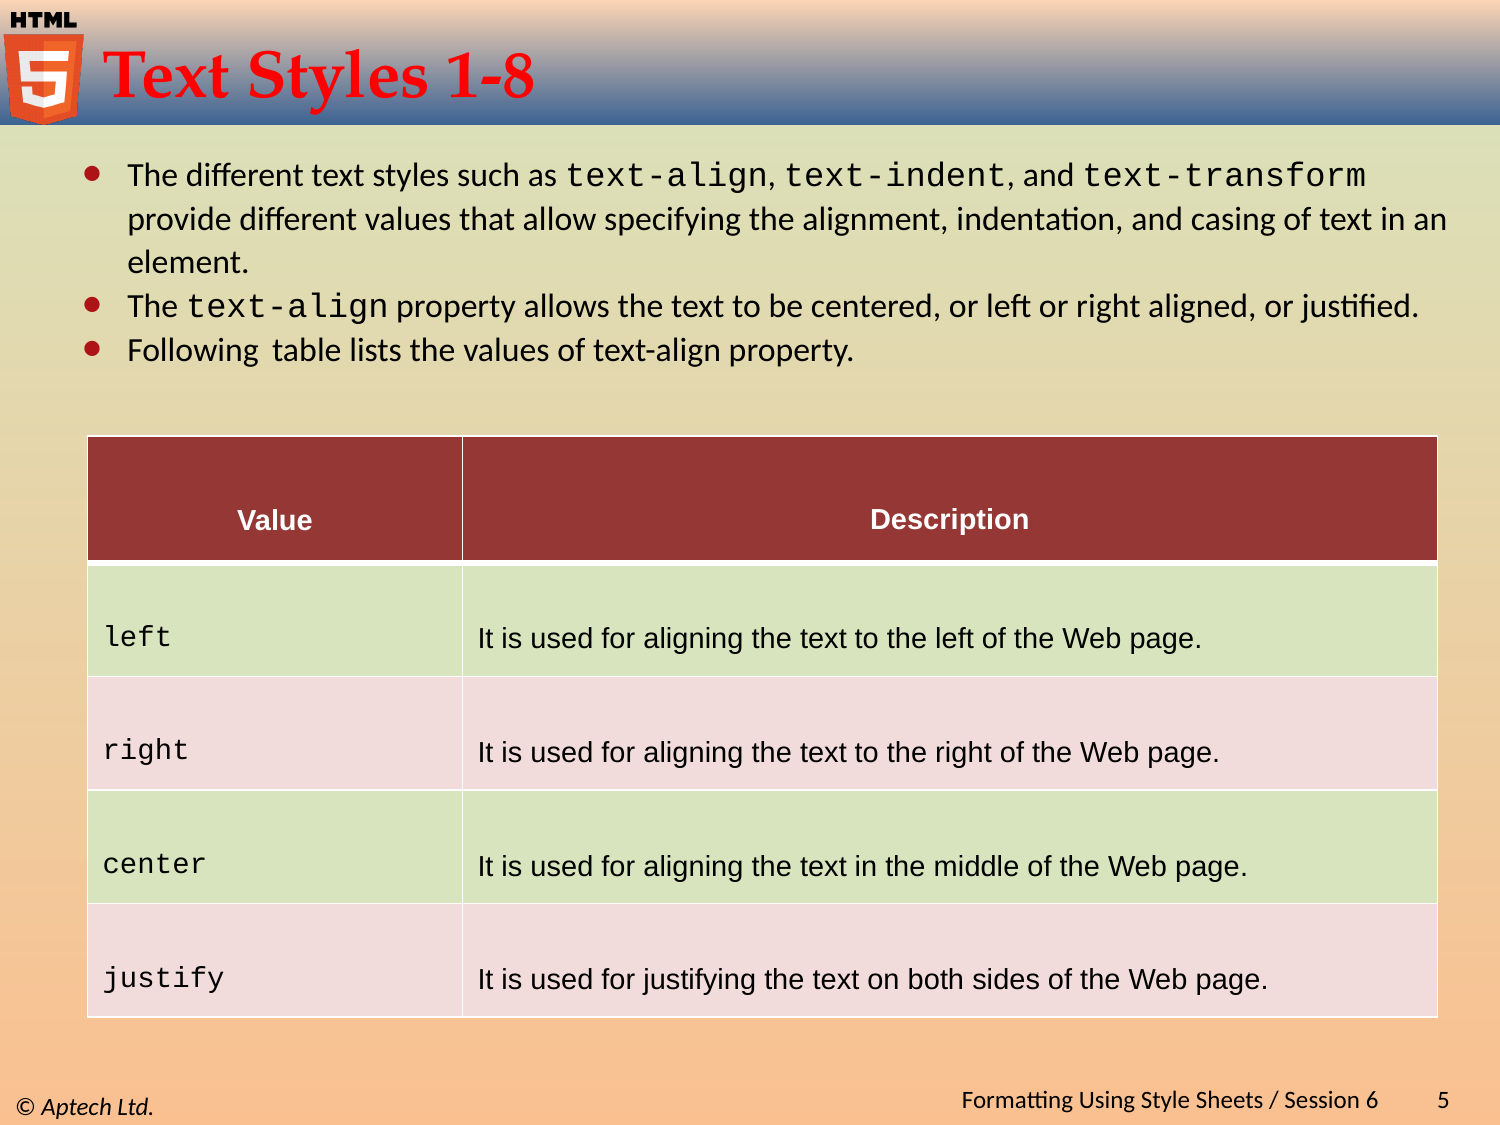

# Text Styles 1-8
The different text styles such as text-align, text-indent, and text-transform provide different values that allow specifying the alignment, indentation, and casing of text in an element.
The text-align property allows the text to be centered, or left or right aligned, or justified.
Following table lists the values of text-align property.
| Value | Description |
| --- | --- |
| left | It is used for aligning the text to the left of the Web page. |
| right | It is used for aligning the text to the right of the Web page. |
| center | It is used for aligning the text in the middle of the Web page. |
| justify | It is used for justifying the text on both sides of the Web page. |
Formatting Using Style Sheets / Session 6
5